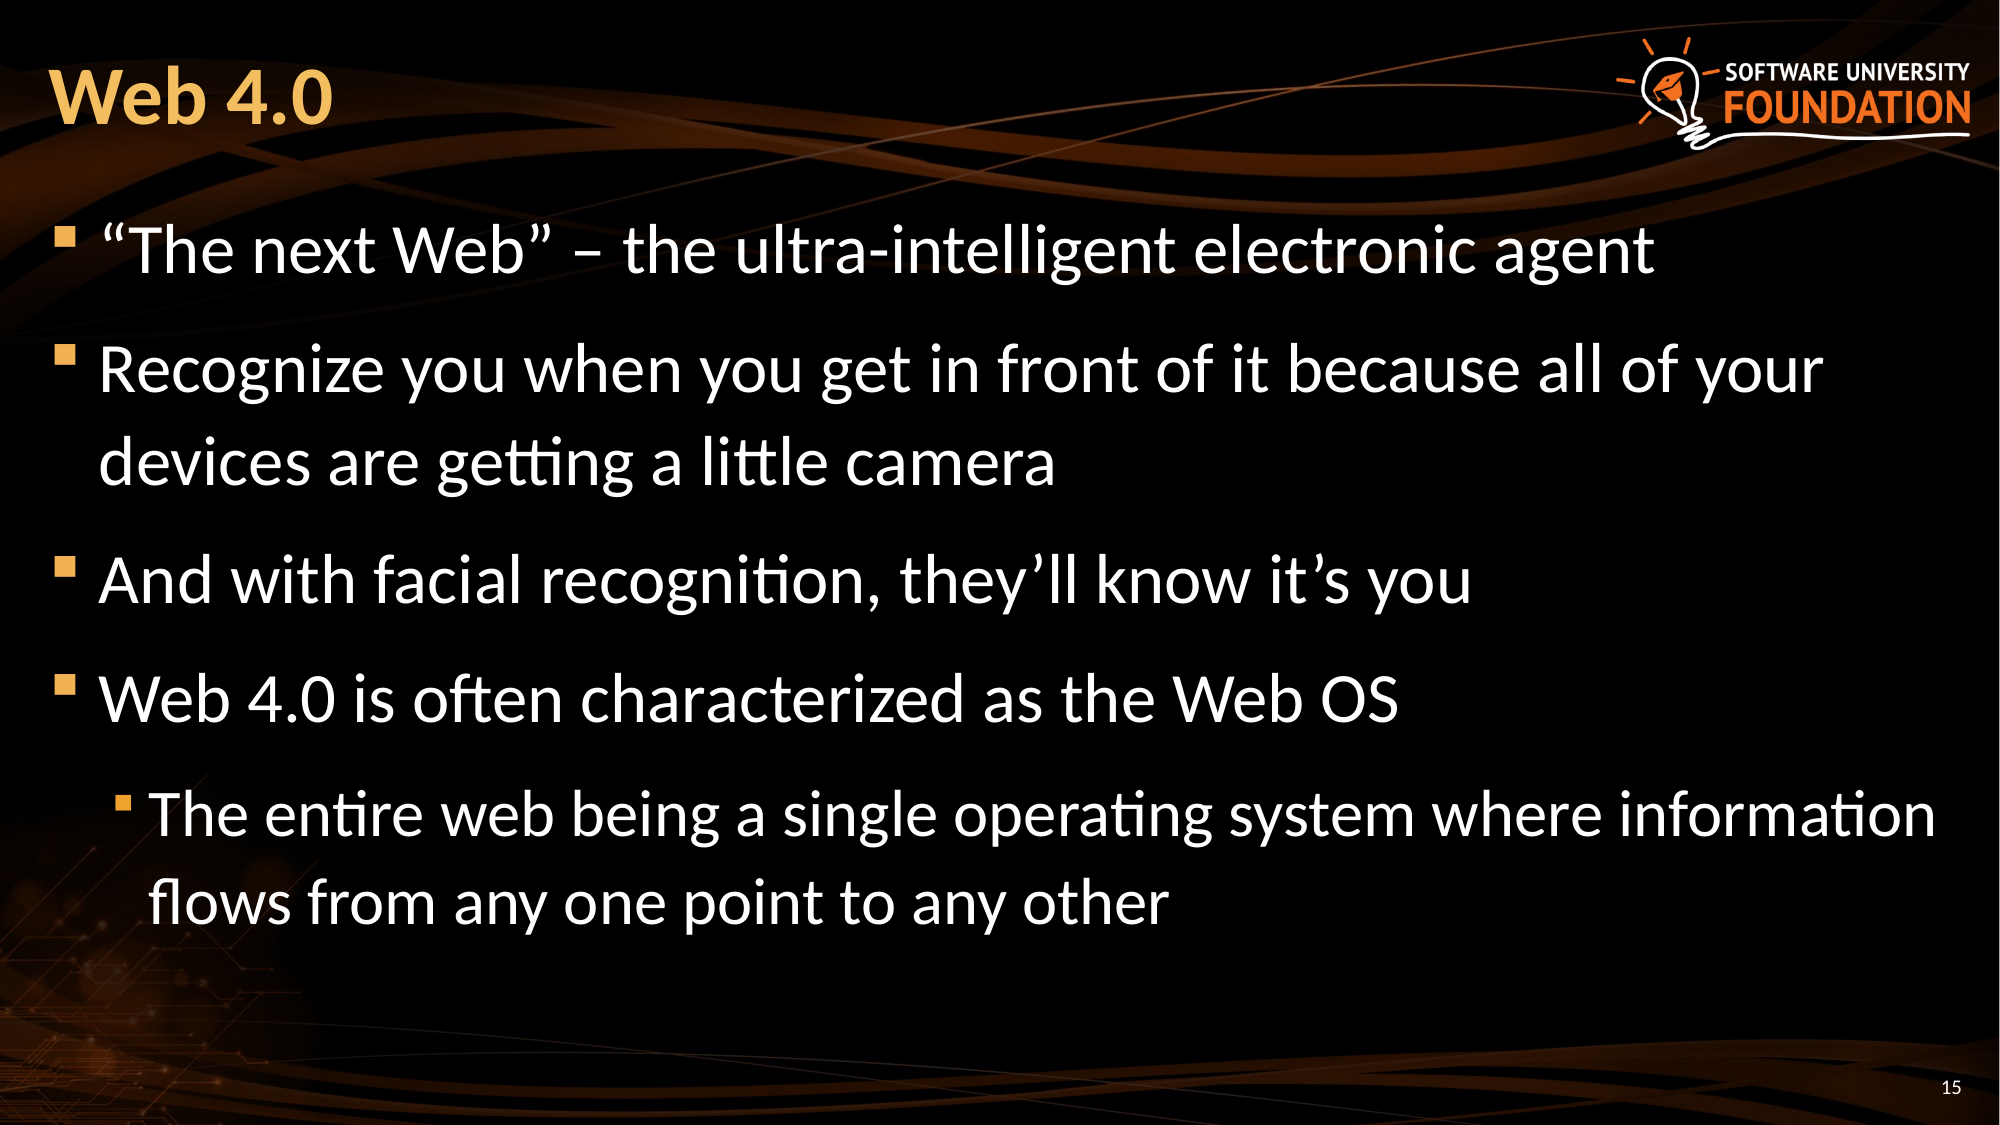

# Web 4.0
“The next Web” – the ultra-intelligent electronic agent
Recognize you when you get in front of it because all of your devices are getting a little camera
And with facial recognition, they’ll know it’s you
Web 4.0 is often characterized as the Web OS
The entire web being a single operating system where information flows from any one point to any other
15